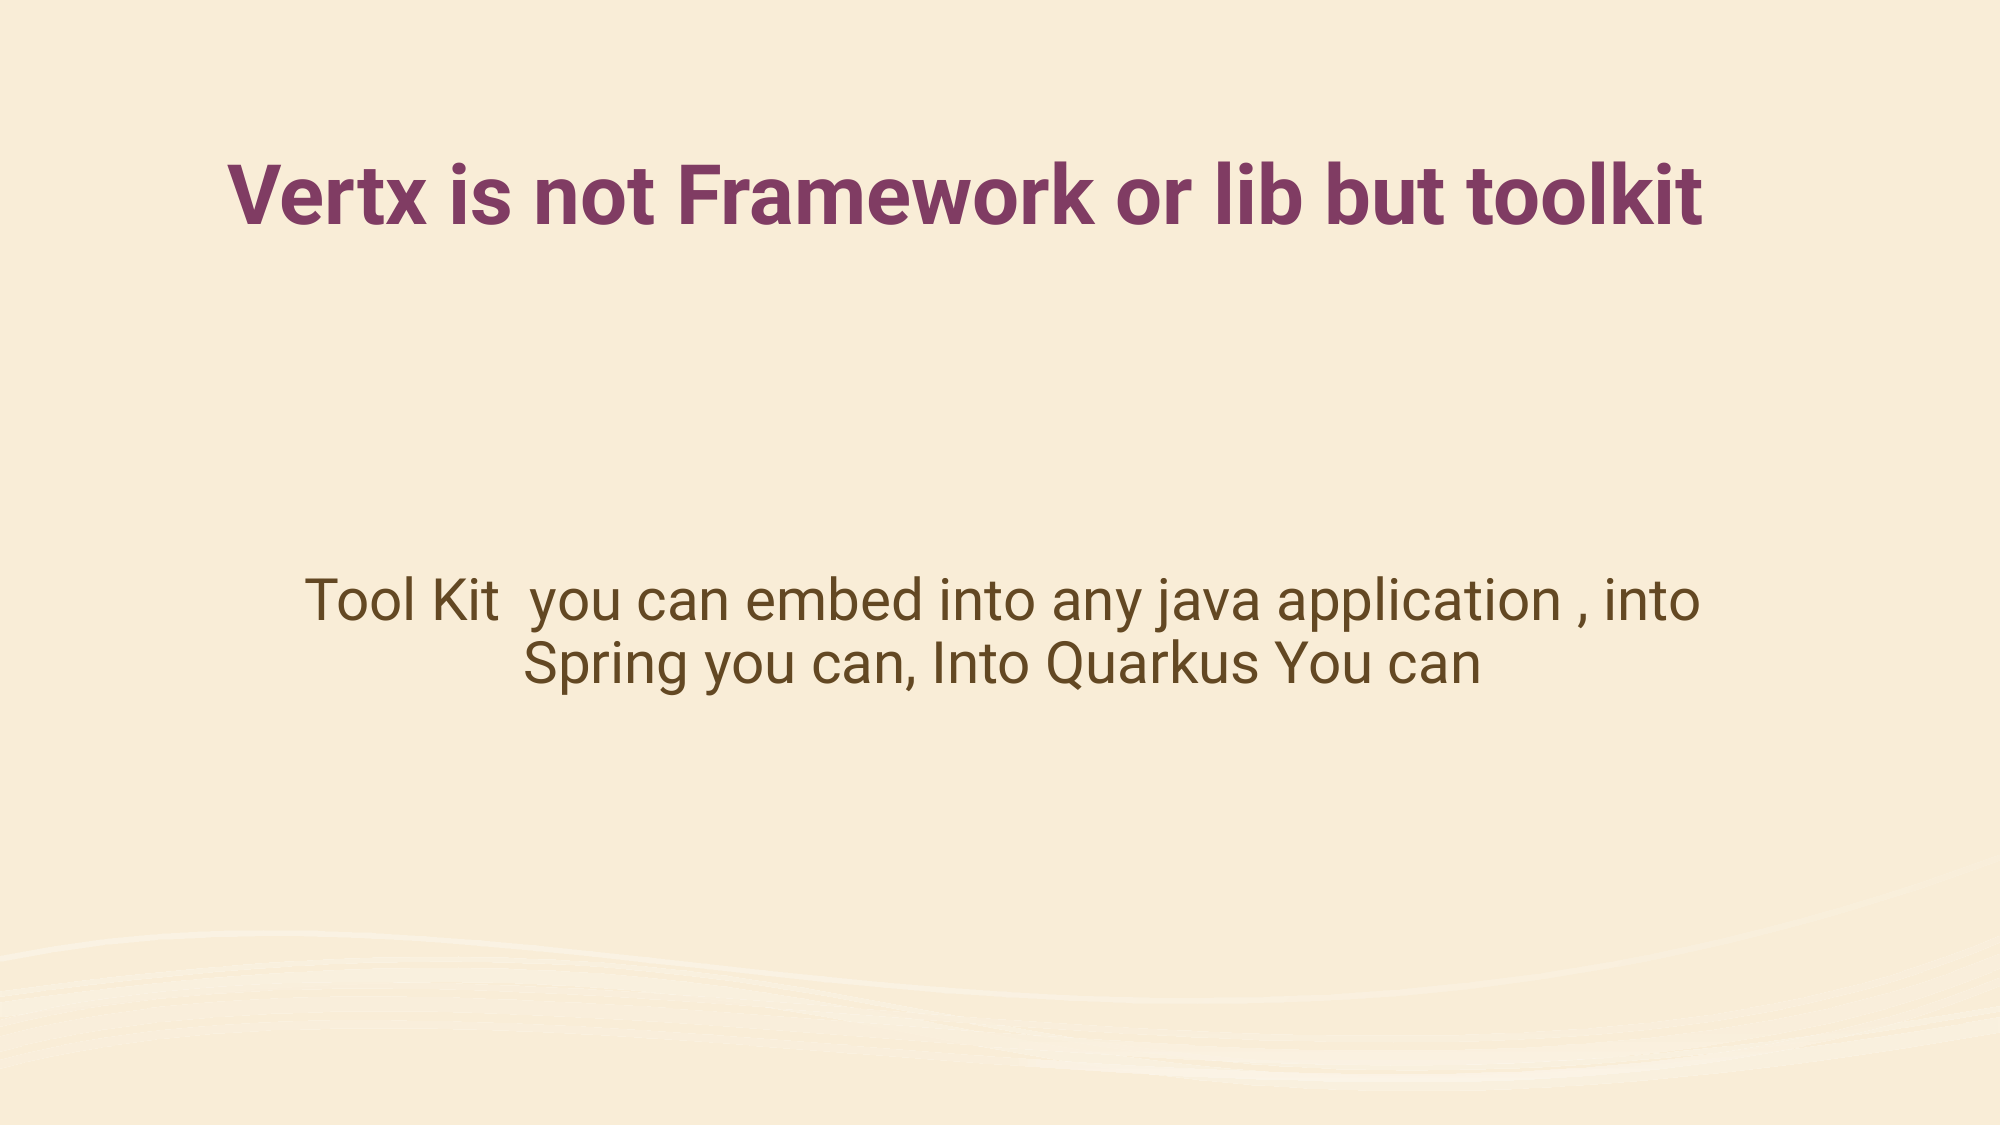

# Vertx is not Framework or lib but toolkit
Tool Kit  you can embed into any java application , into Spring you can, Into Quarkus You can